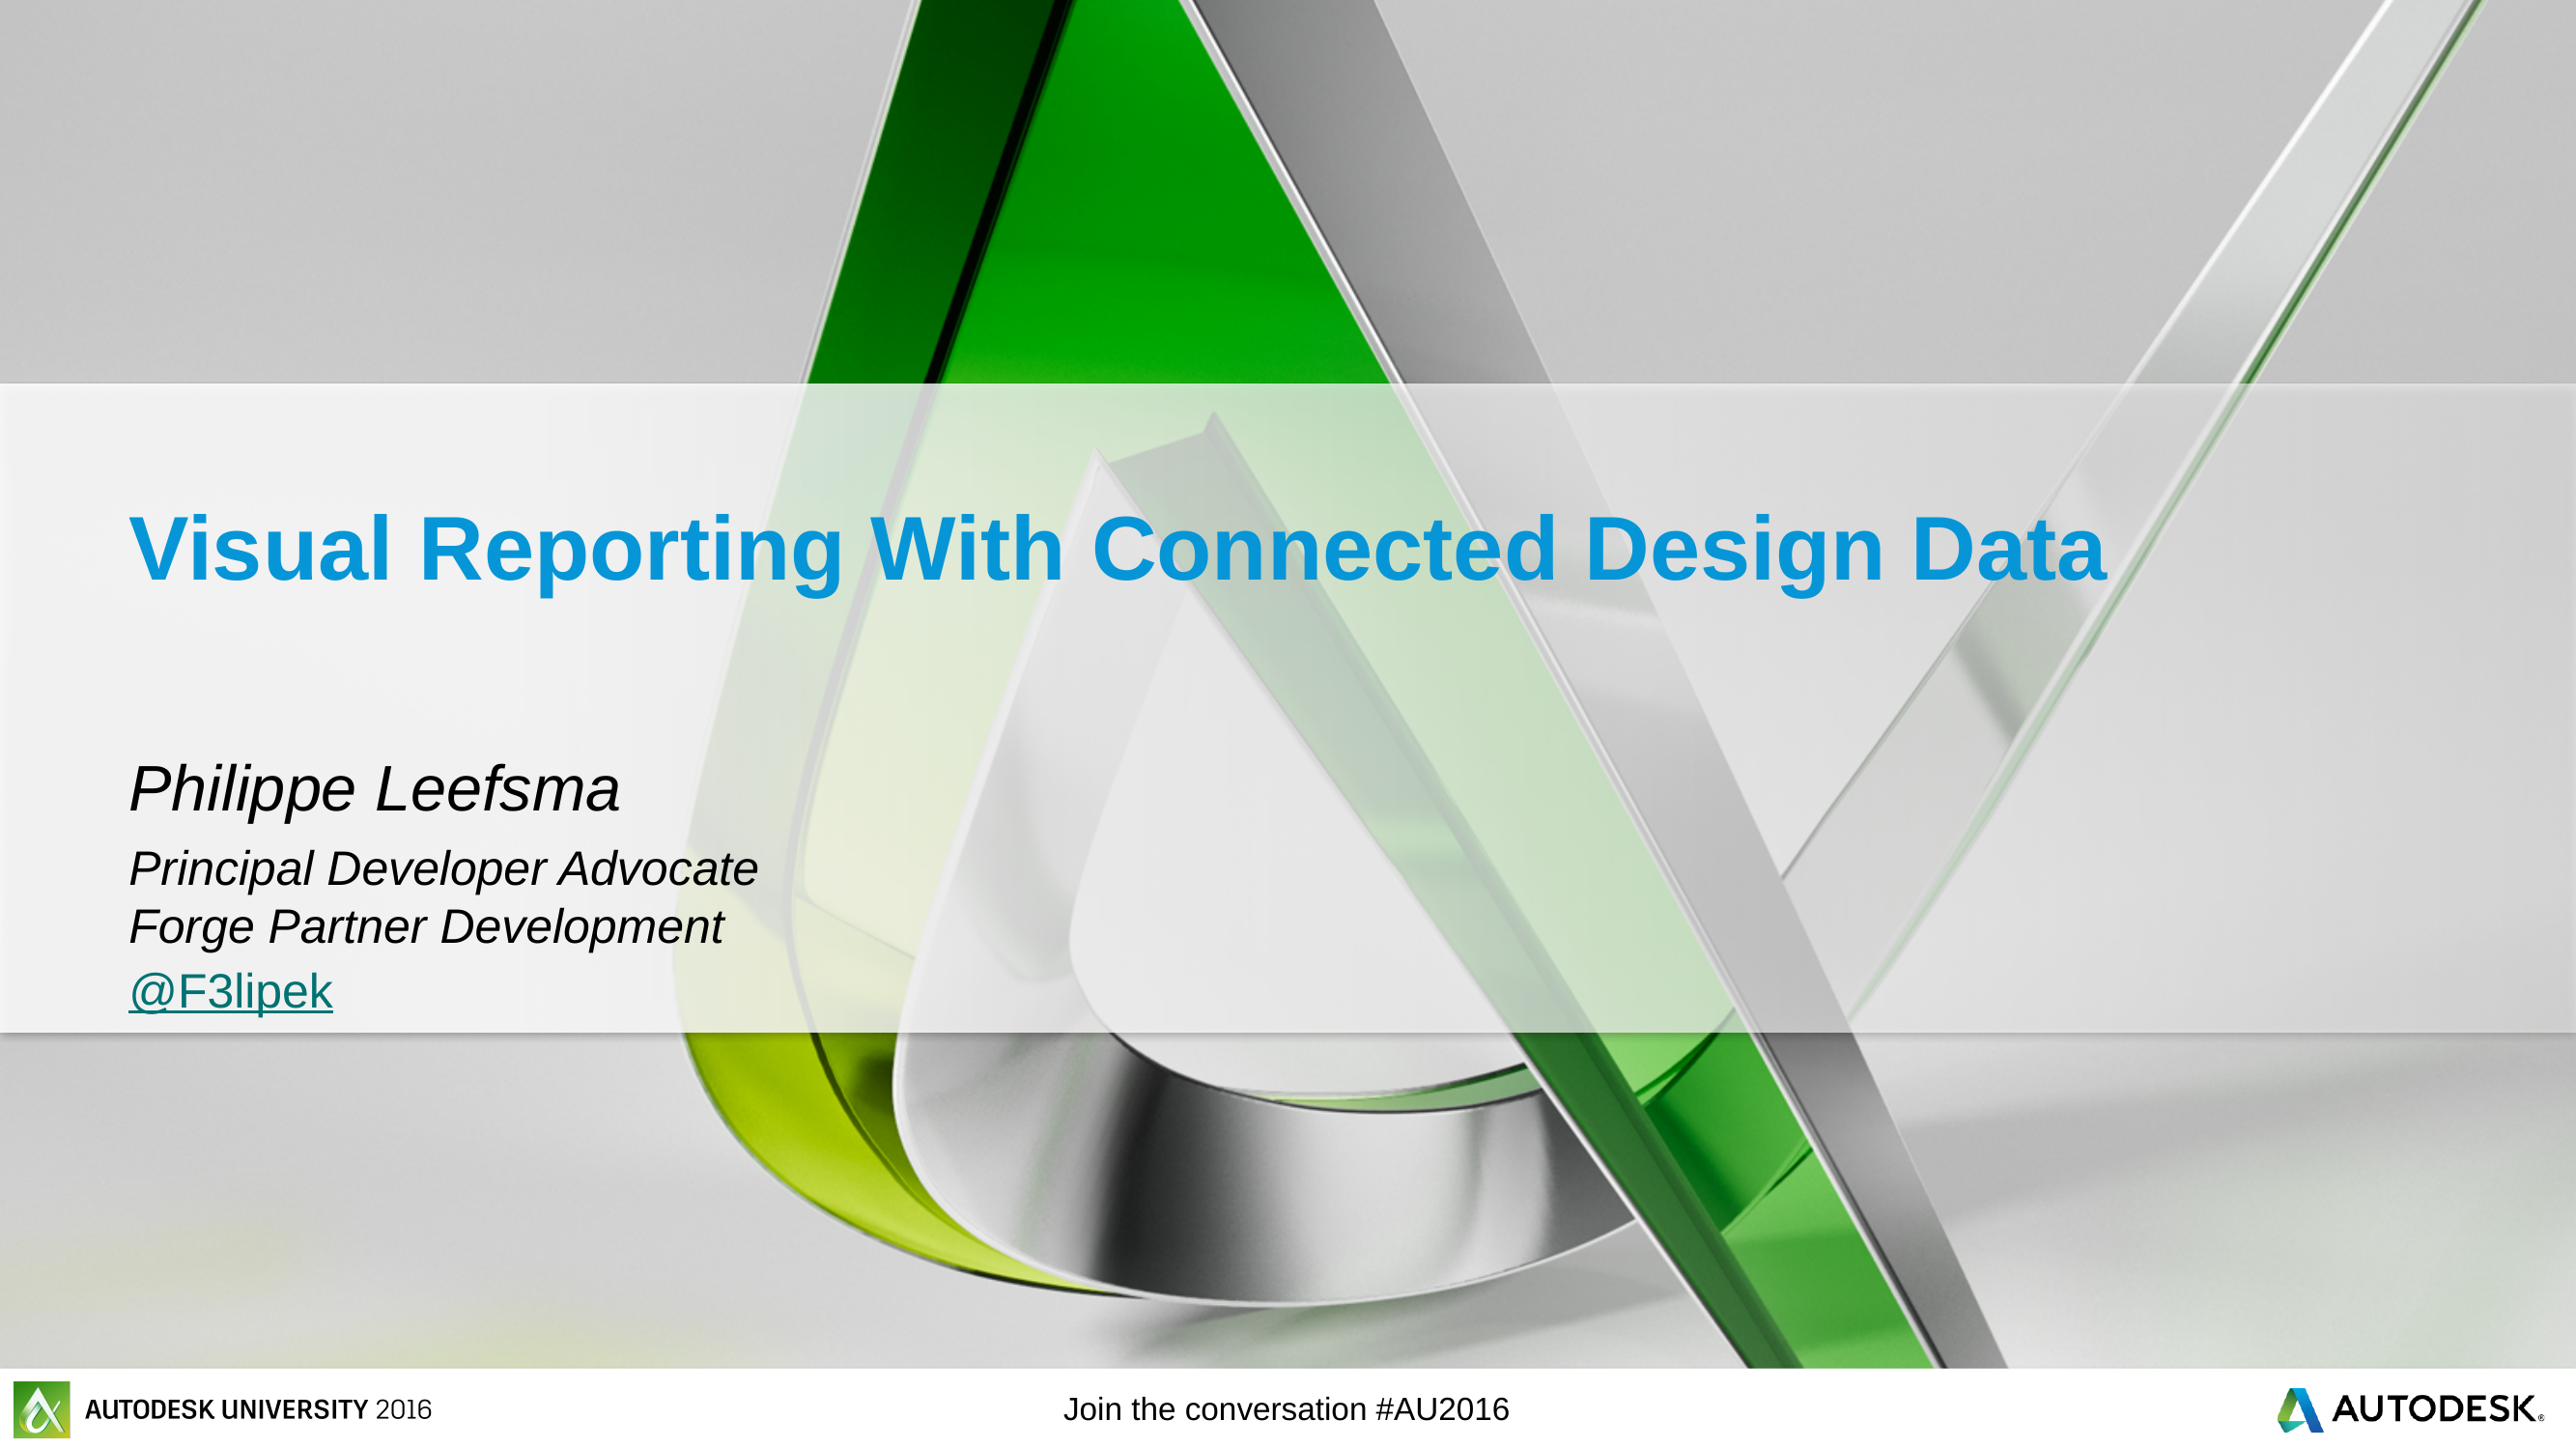

Visual Reporting With Connected Design Data
Philippe Leefsma
Principal Developer Advocate
Forge Partner Development

@F3lipek